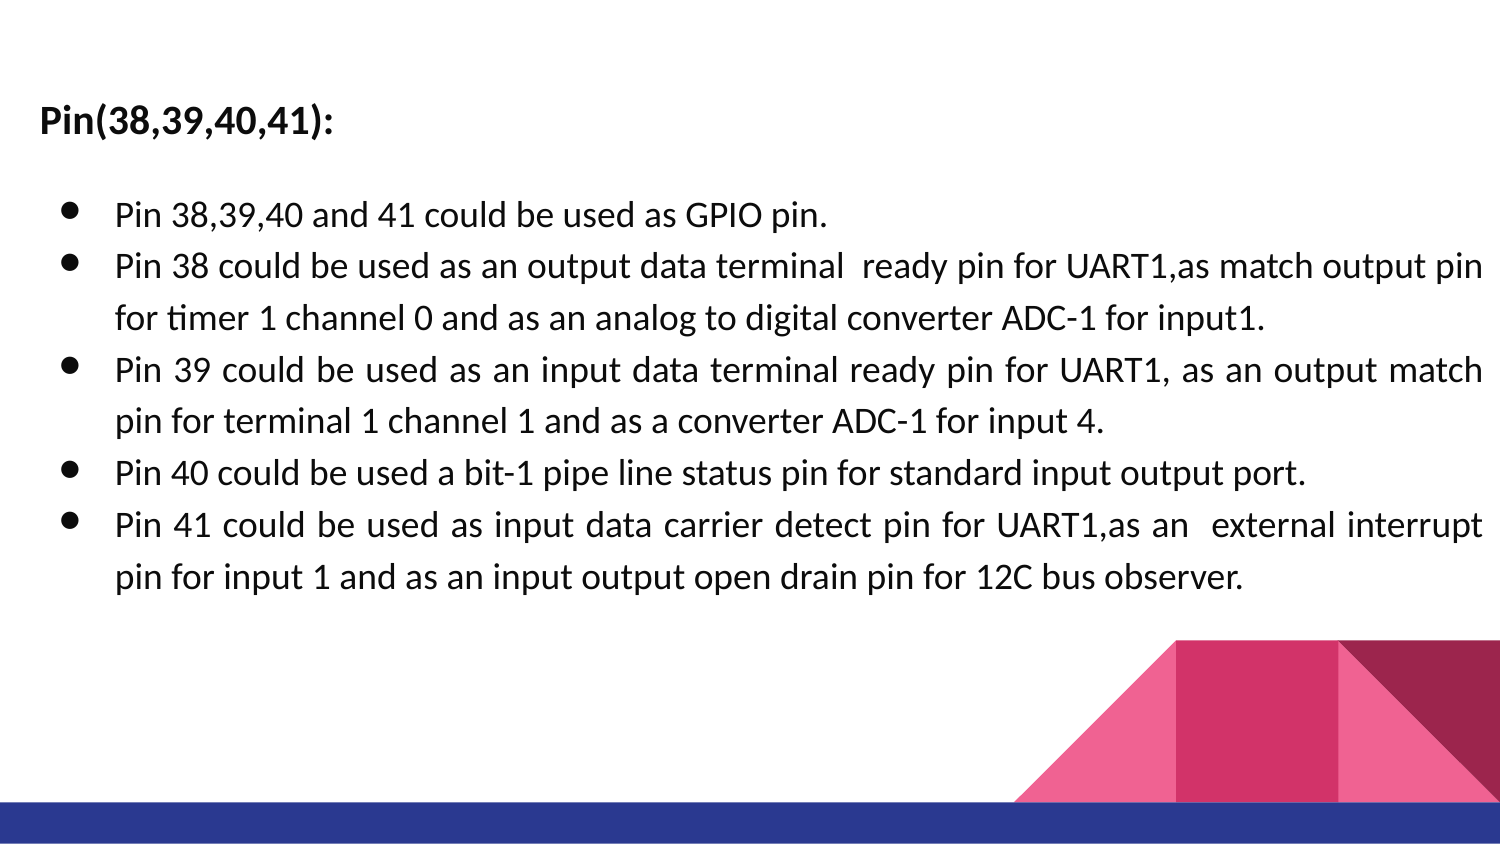

Pin(38,39,40,41):
Pin 38,39,40 and 41 could be used as GPIO pin.
Pin 38 could be used as an output data terminal  ready pin for UART1,as match output pin for timer 1 channel 0 and as an analog to digital converter ADC-1 for input1.
Pin 39 could be used as an input data terminal ready pin for UART1, as an output match pin for terminal 1 channel 1 and as a converter ADC-1 for input 4.
Pin 40 could be used a bit-1 pipe line status pin for standard input output port.
Pin 41 could be used as input data carrier detect pin for UART1,as an  external interrupt pin for input 1 and as an input output open drain pin for 12C bus observer.